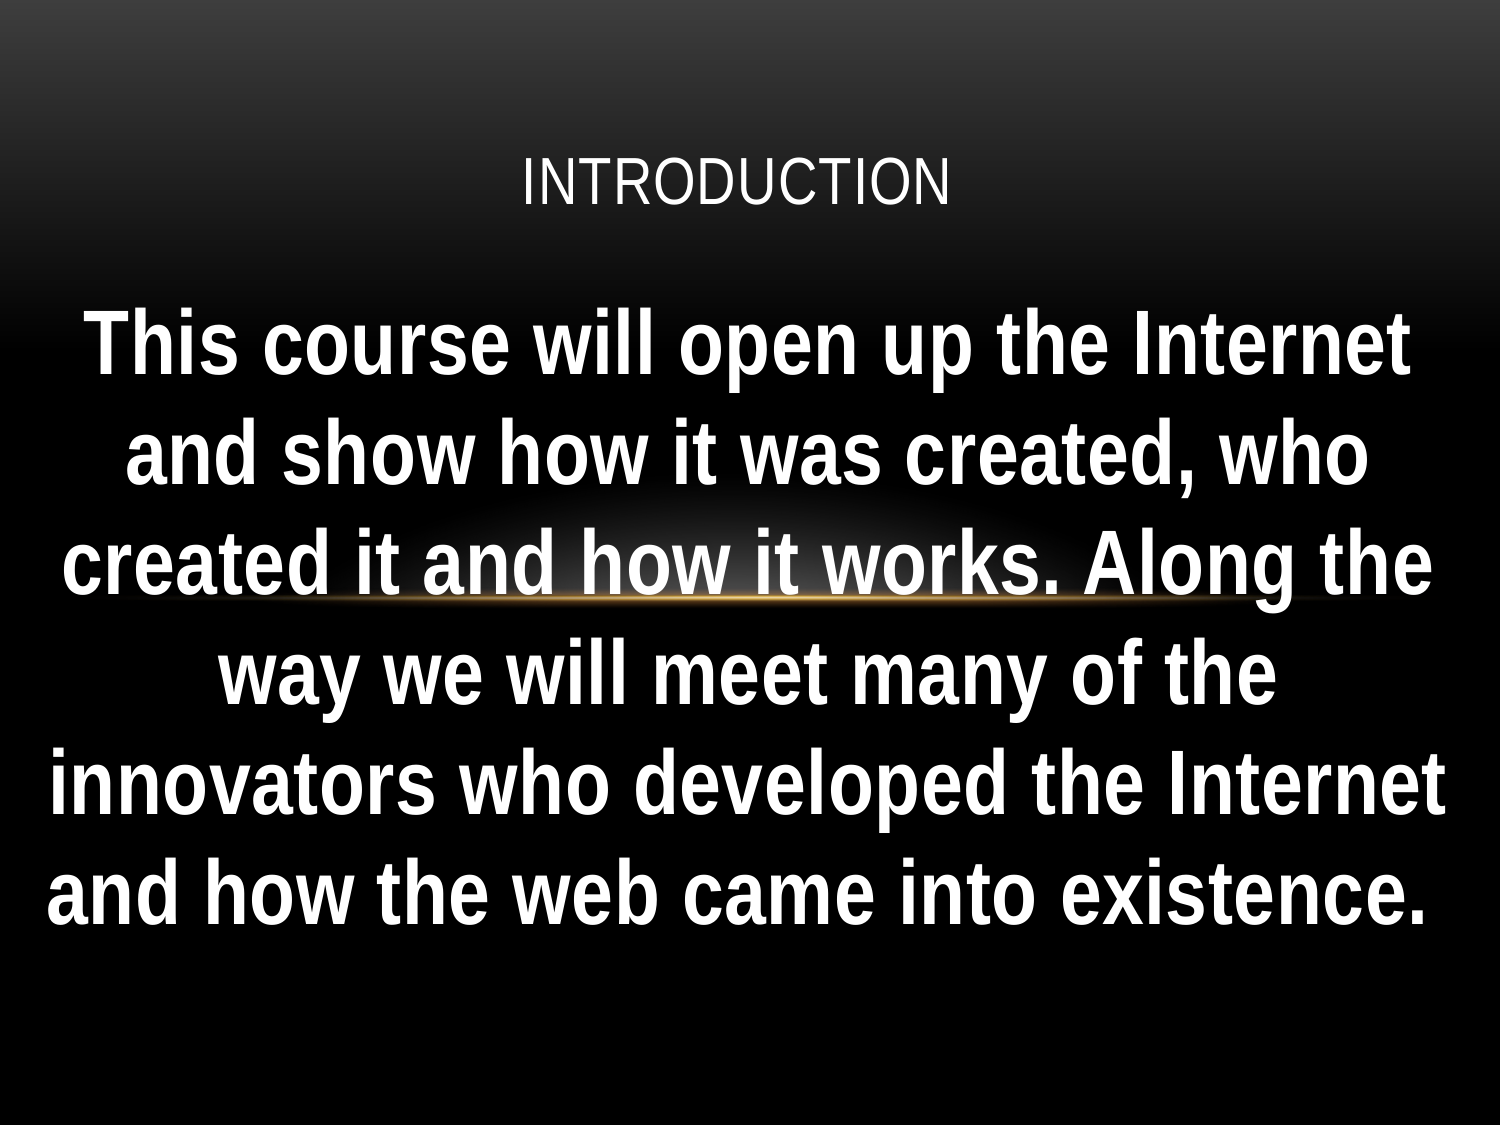

# INTRODUCTION
This course will open up the Internet and show how it was created, who created it and how it works. Along the way we will meet many of the innovators who developed the Internet and how the web came into existence.